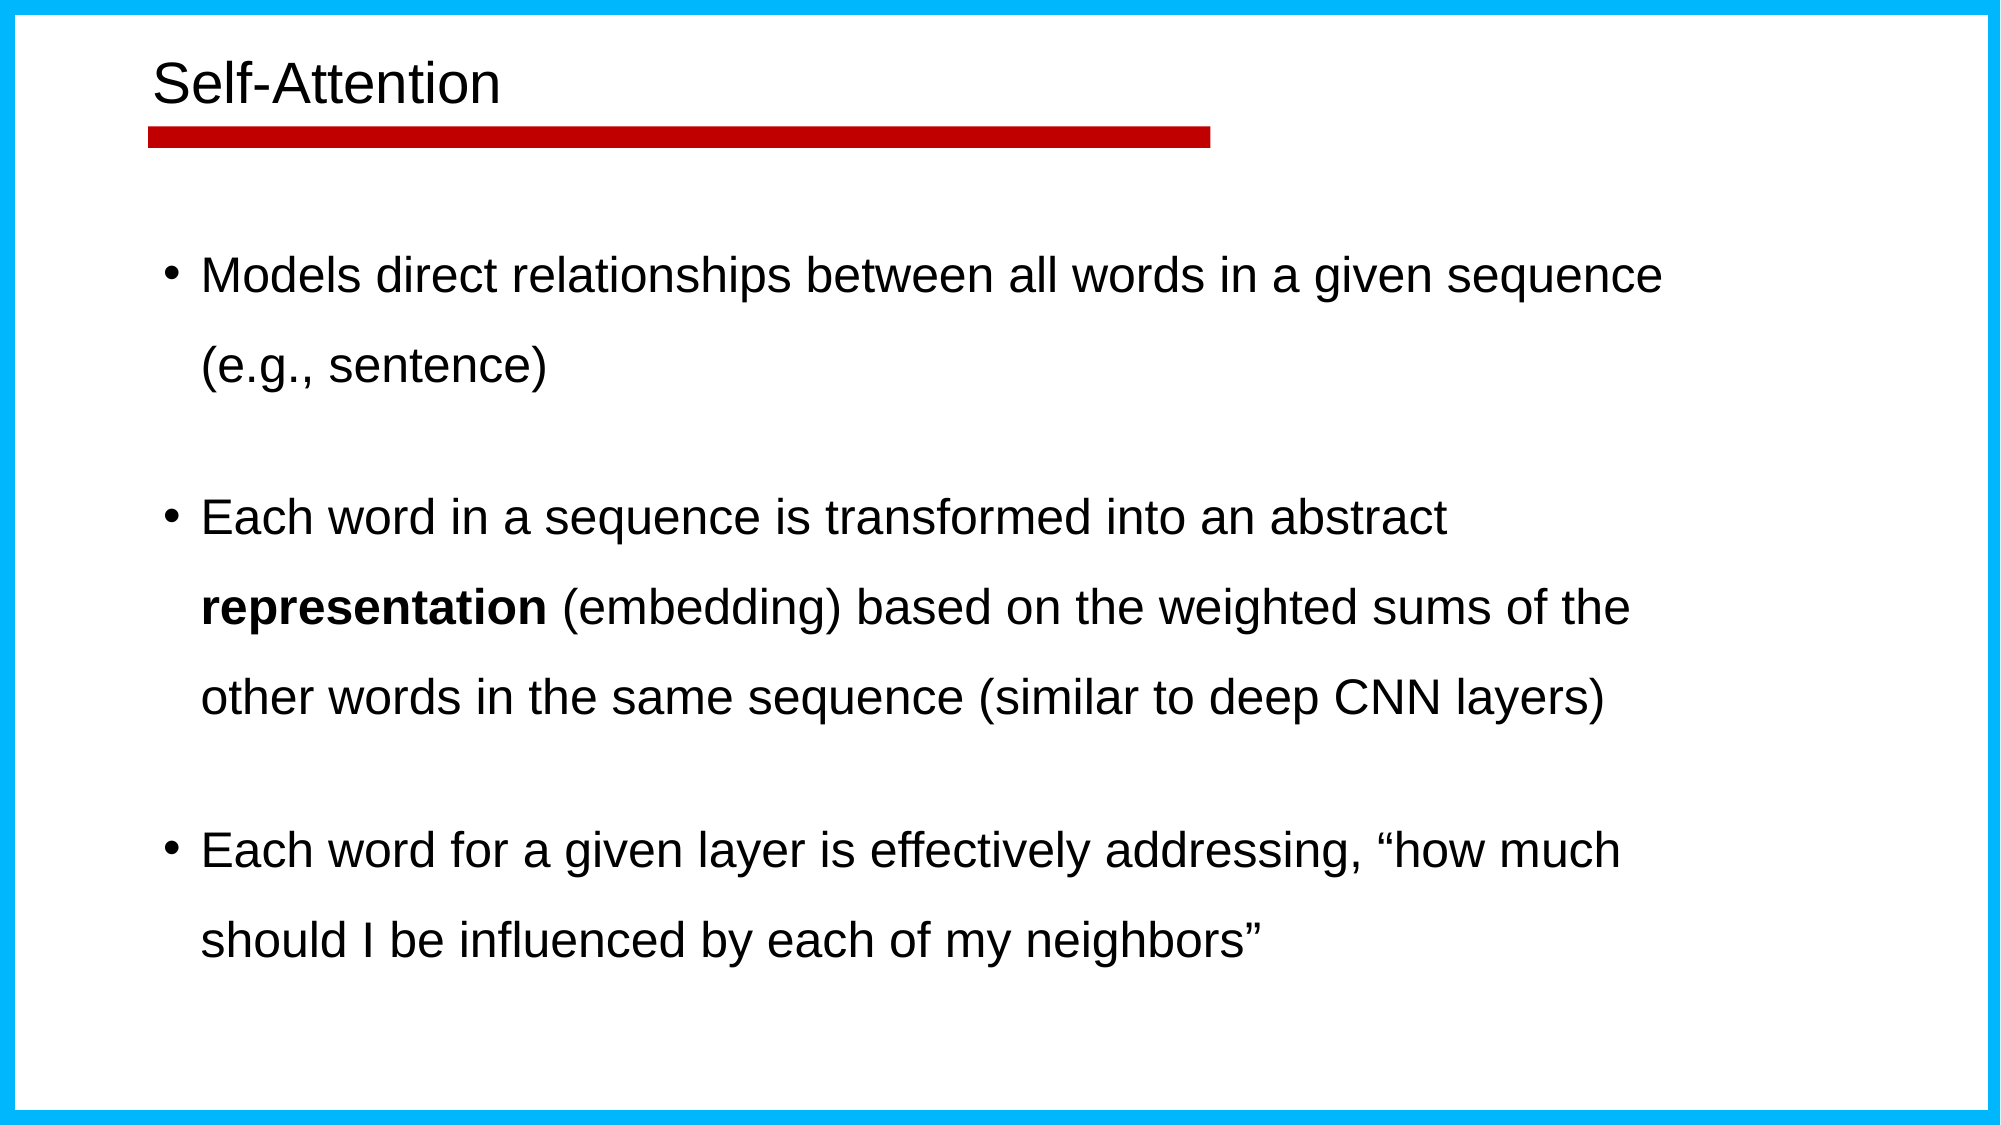

# Self-Attention

Models direct relationships between all words in a given sequence (e.g., sentence)
Each word in a sequence is transformed into an abstract representation (embedding) based on the weighted sums of the other words in the same sequence (similar to deep CNN layers)
Each word for a given layer is effectively addressing, “how much should I be influenced by each of my neighbors”